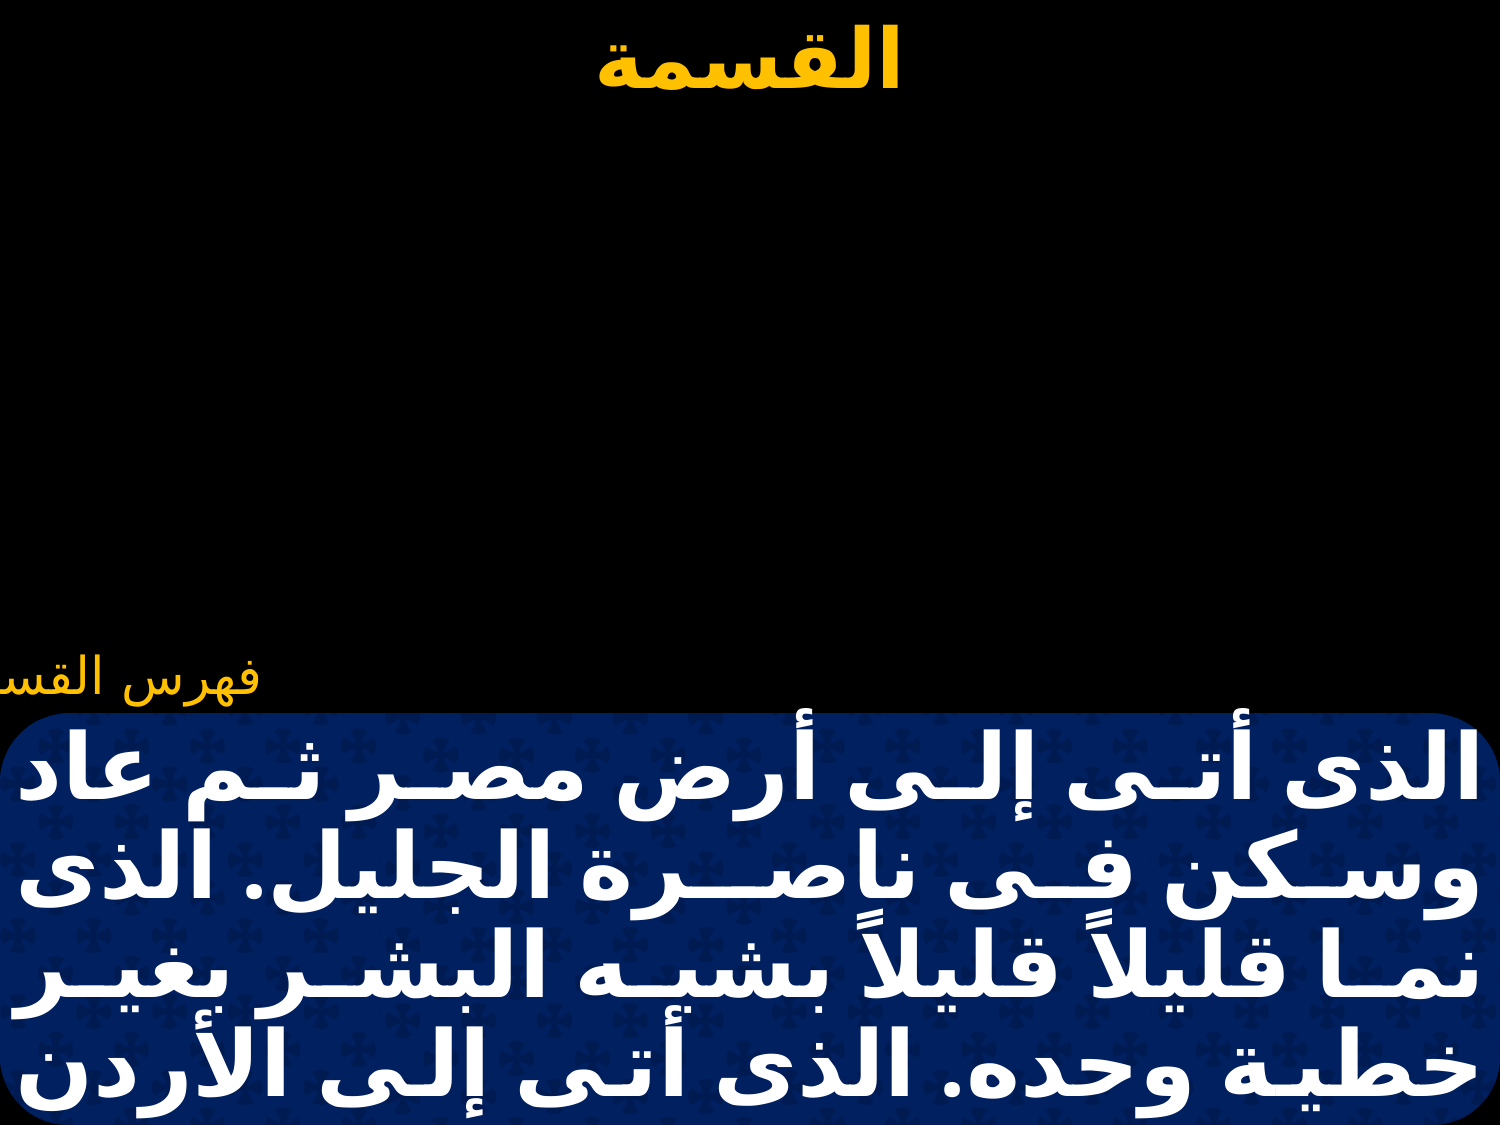

#
الذى أتى إلى أرض مصر ثم عاد وسكن فى ناصـرة الجليل. الذى نما قليلاً قليلاً بشبه البشر بغير خطية وحده. الذى أتى إلى الأردن وإعتمد من يوحنا السابق. الذى صام عنا أربعين يوماً وأربعين ليلة